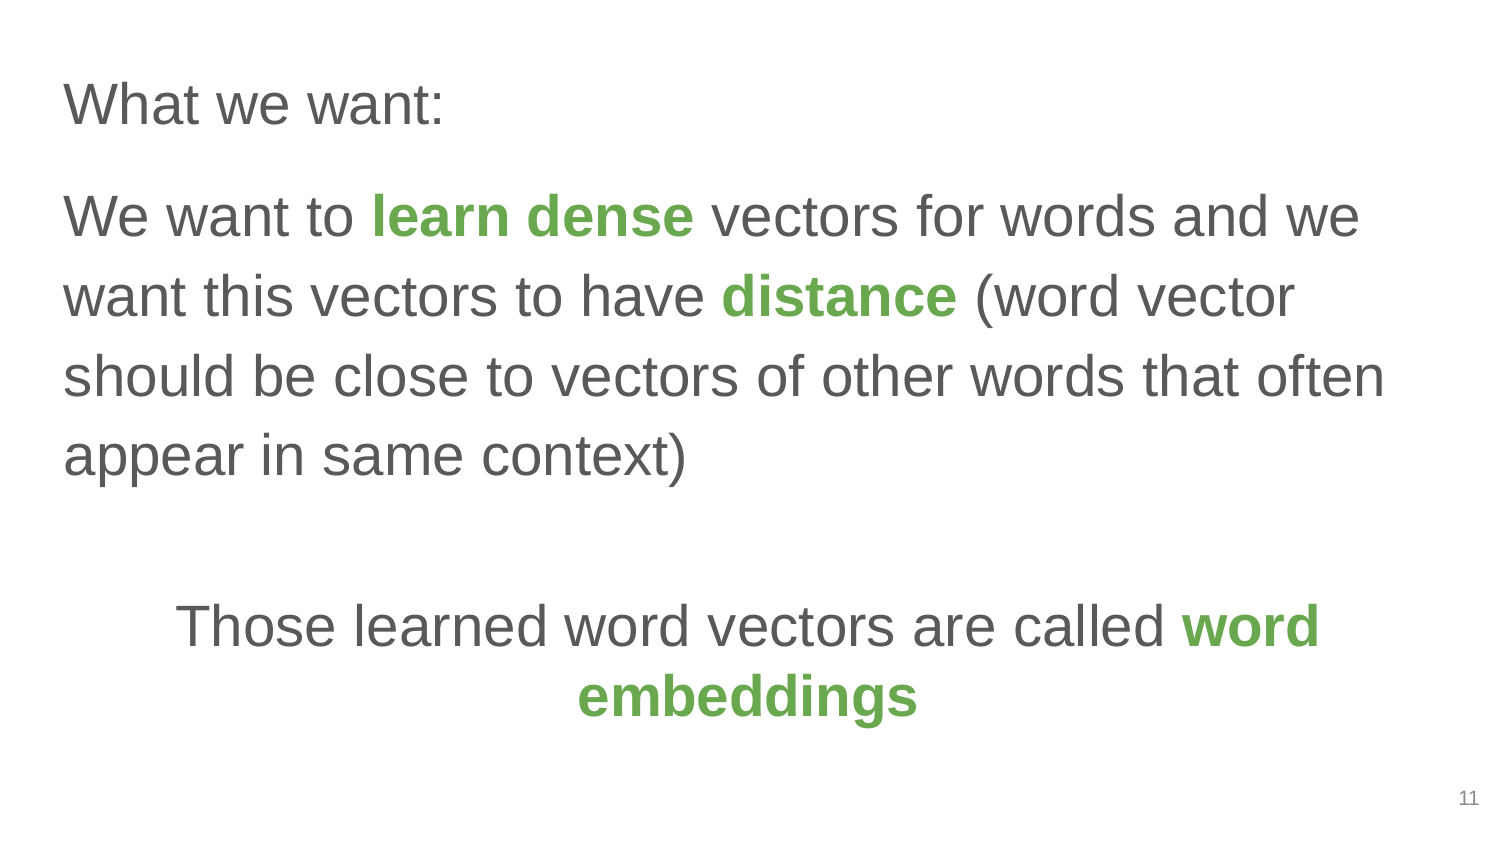

What we want:
We want to learn dense vectors for words and we want this vectors to have distance (word vector should be close to vectors of other words that often appear in same context)
Those learned word vectors are called word embeddings
11